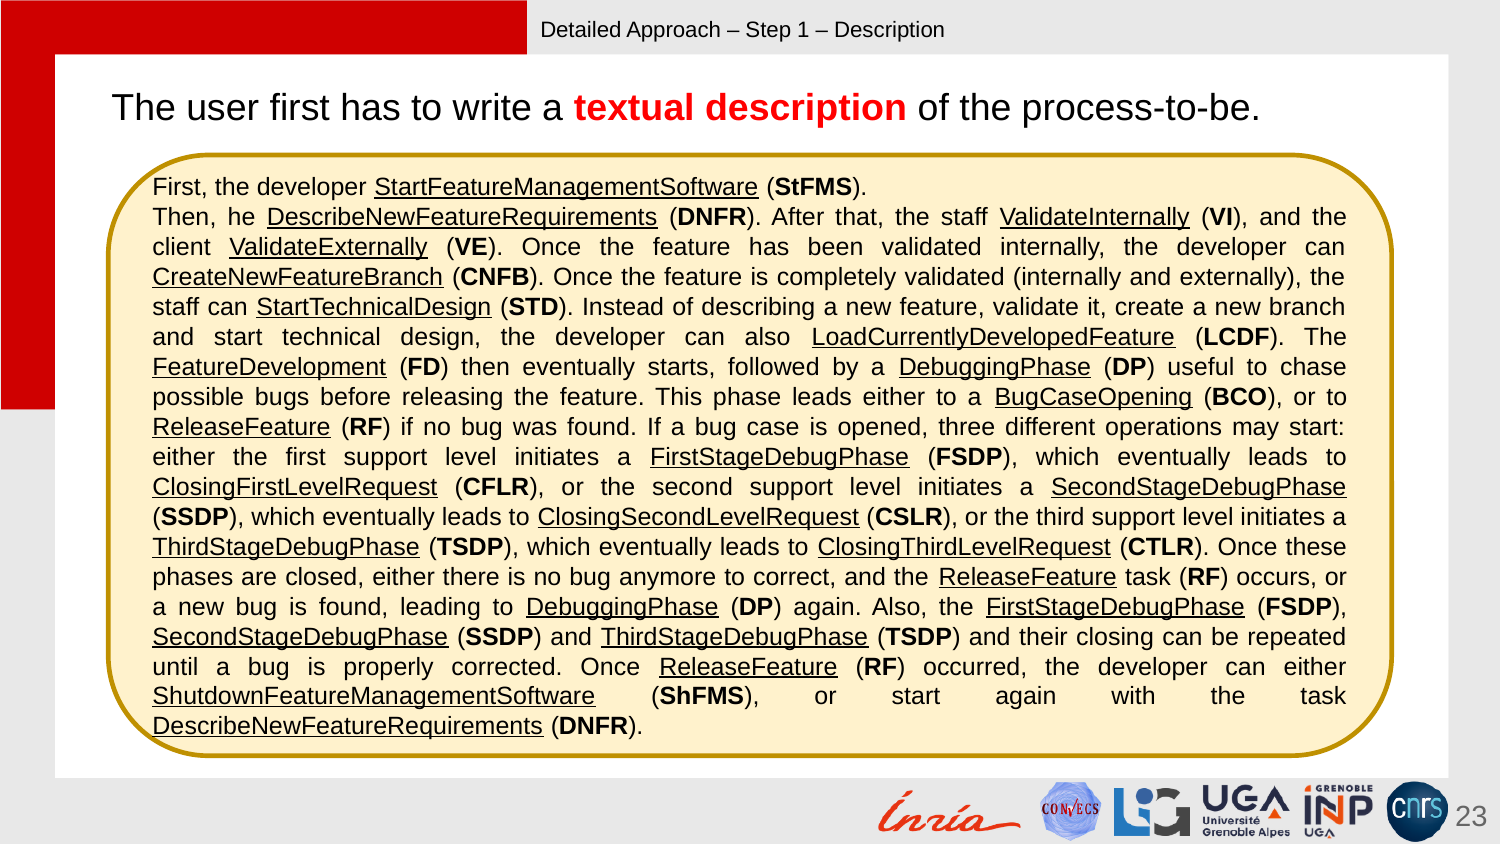

# Detailed Approach – Step 1 – Description
The user first has to write a textual description of the process-to-be.

First, the developer StartFeatureManagementSoftware (StFMS).
Then, he DescribeNewFeatureRequirements (DNFR). After that, the staff ValidateInternally (VI), and the client ValidateExternally (VE). Once the feature has been validated internally, the developer can CreateNewFeatureBranch (CNFB). Once the feature is completely validated (internally and externally), the staff can StartTechnicalDesign (STD). Instead of describing a new feature, validate it, create a new branch and start technical design, the developer can also LoadCurrentlyDevelopedFeature (LCDF). The FeatureDevelopment (FD) then eventually starts, followed by a DebuggingPhase (DP) useful to chase possible bugs before releasing the feature. This phase leads either to a BugCaseOpening (BCO), or to ReleaseFeature (RF) if no bug was found. If a bug case is opened, three different operations may start: either the first support level initiates a FirstStageDebugPhase (FSDP), which eventually leads to ClosingFirstLevelRequest (CFLR), or the second support level initiates a SecondStageDebugPhase (SSDP), which eventually leads to ClosingSecondLevelRequest (CSLR), or the third support level initiates a ThirdStageDebugPhase (TSDP), which eventually leads to ClosingThirdLevelRequest (CTLR). Once these phases are closed, either there is no bug anymore to correct, and the ReleaseFeature task (RF) occurs, or a new bug is found, leading to DebuggingPhase (DP) again. Also, the FirstStageDebugPhase (FSDP), SecondStageDebugPhase (SSDP) and ThirdStageDebugPhase (TSDP) and their closing can be repeated until a bug is properly corrected. Once ReleaseFeature (RF) occurred, the developer can either ShutdownFeatureManagementSoftware (ShFMS), or start again with the task DescribeNewFeatureRequirements (DNFR).
23